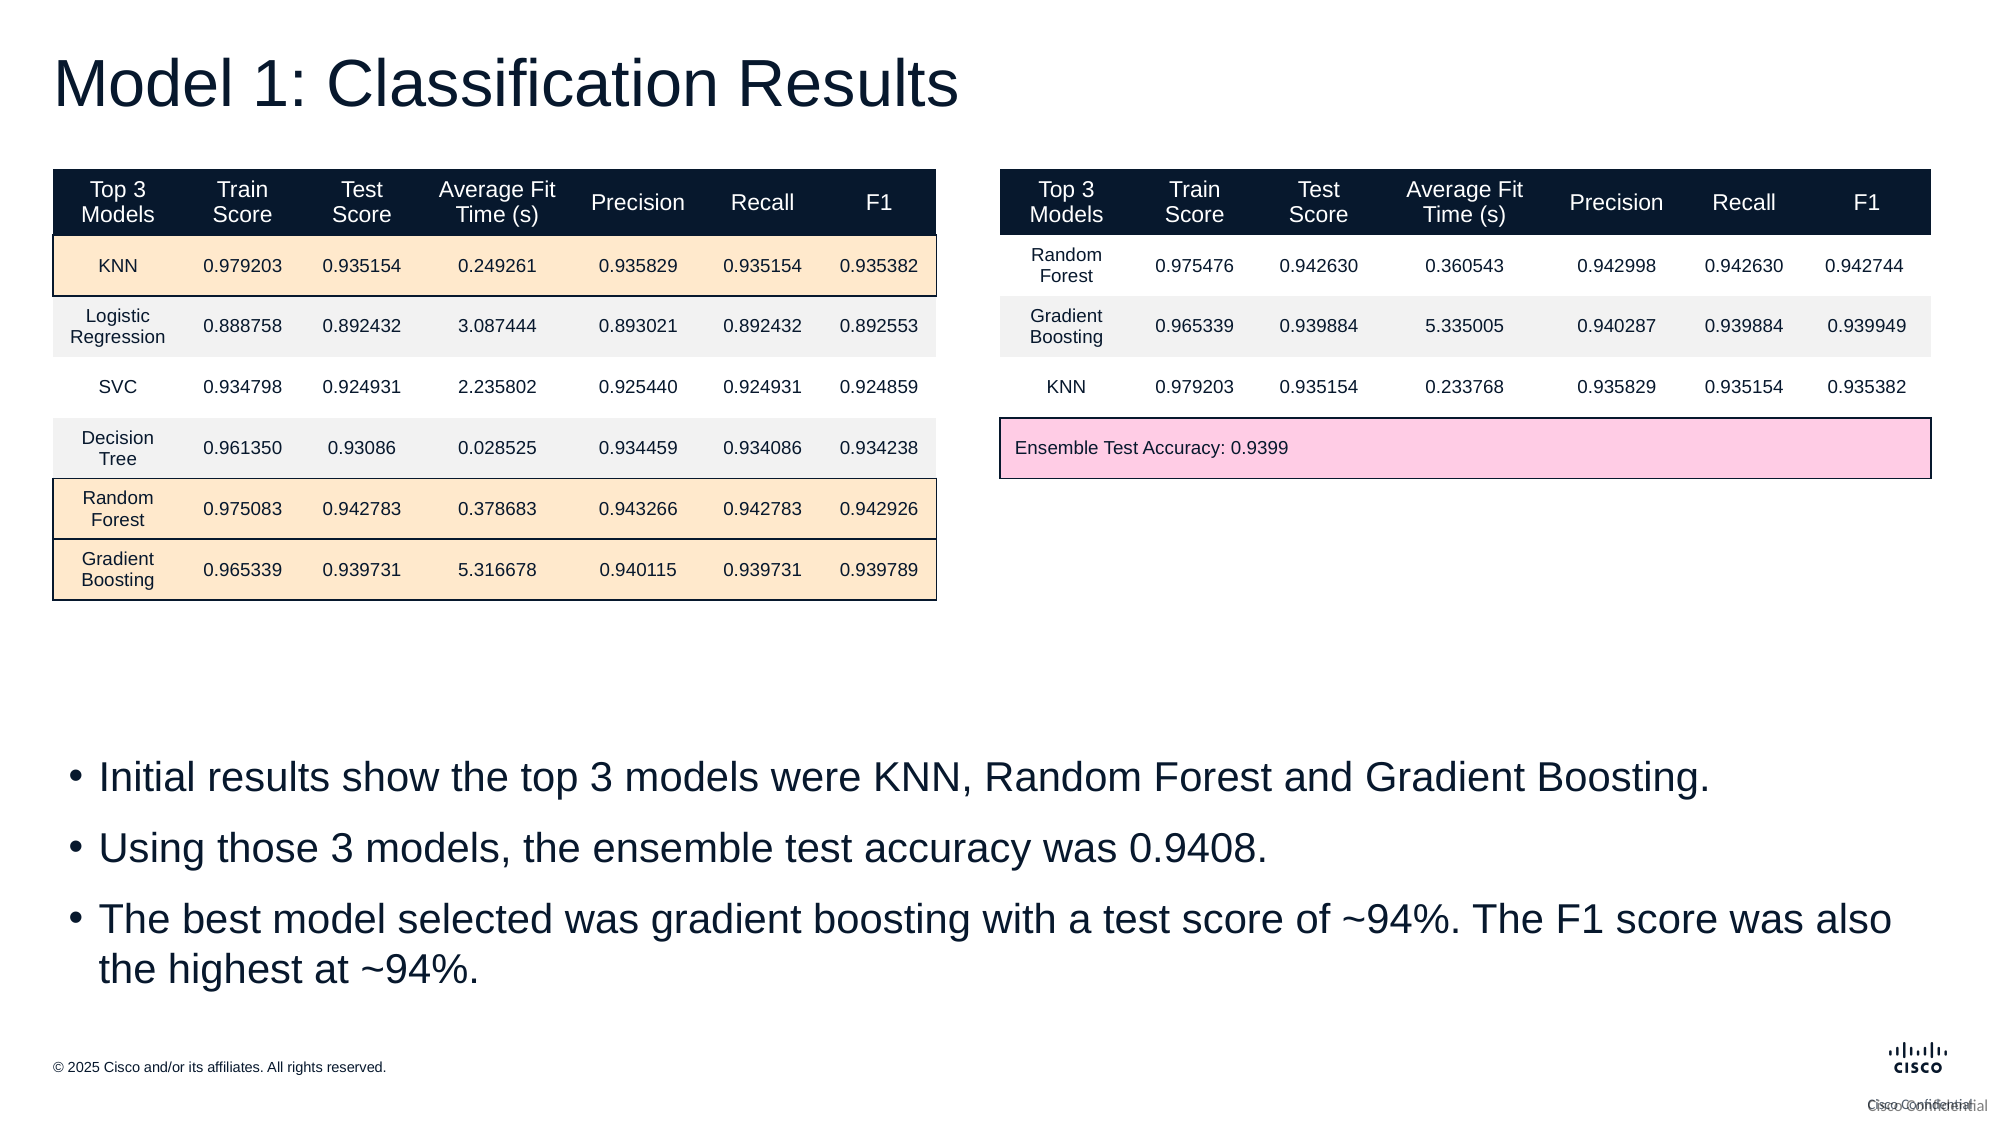

# Model 1: Classification Results
| Top 3 Models | Train Score | Test Score | Average Fit Time (s) | Precision | Recall | F1 |
| --- | --- | --- | --- | --- | --- | --- |
| KNN | 0.979203 | 0.935154 | 0.249261 | 0.935829 | 0.935154 | 0.935382 |
| Logistic Regression | 0.888758 | 0.892432 | 3.087444 | 0.893021 | 0.892432 | 0.892553 |
| SVC | 0.934798 | 0.924931 | 2.235802 | 0.925440 | 0.924931 | 0.924859 |
| Decision Tree | 0.961350 | 0.93086 | 0.028525 | 0.934459 | 0.934086 | 0.934238 |
| Random Forest | 0.975083 | 0.942783 | 0.378683 | 0.943266 | 0.942783 | 0.942926 |
| Gradient Boosting | 0.965339 | 0.939731 | 5.316678 | 0.940115 | 0.939731 | 0.939789 |
| Top 3 Models | Train Score | Test Score | Average Fit Time (s) | Precision | Recall | F1 |
| --- | --- | --- | --- | --- | --- | --- |
| Random Forest | 0.975476 | 0.942630 | 0.360543 | 0.942998 | 0.942630 | 0.942744 |
| Gradient Boosting | 0.965339 | 0.939884 | 5.335005 | 0.940287 | 0.939884 | 0.939949 |
| KNN | 0.979203 | 0.935154 | 0.233768 | 0.935829 | 0.935154 | 0.935382 |
| Ensemble Test Accuracy: 0.9399 |  |  |  |  |  |  |
Initial results show the top 3 models were KNN, Random Forest and Gradient Boosting.
Using those 3 models, the ensemble test accuracy was 0.9408.
The best model selected was gradient boosting with a test score of ~94%. The F1 score was also the highest at ~94%.